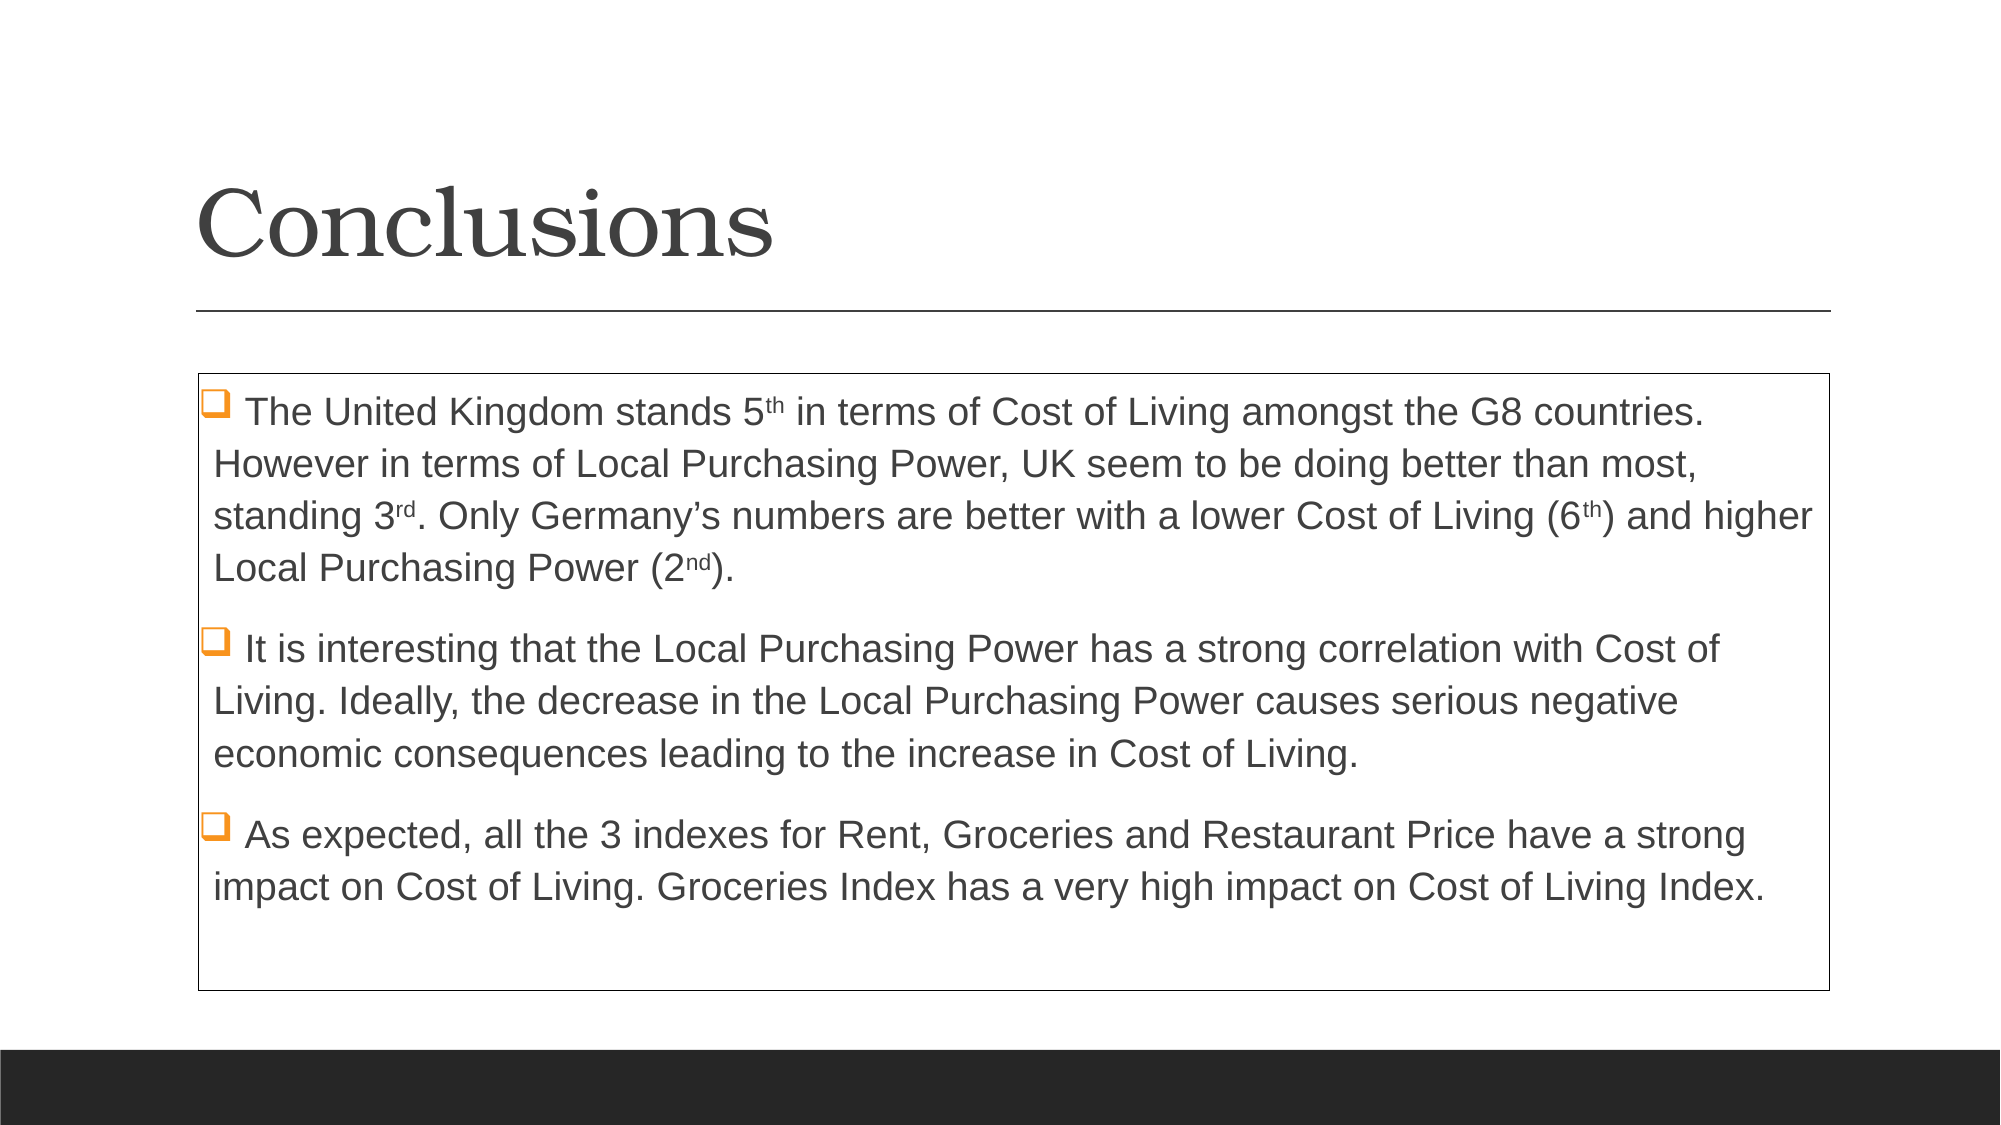

# Conclusions
 The United Kingdom stands 5th in terms of Cost of Living amongst the G8 countries. However in terms of Local Purchasing Power, UK seem to be doing better than most, standing 3rd. Only Germany’s numbers are better with a lower Cost of Living (6th) and higher Local Purchasing Power (2nd).
 It is interesting that the Local Purchasing Power has a strong correlation with Cost of Living. Ideally, the decrease in the Local Purchasing Power causes serious negative economic consequences leading to the increase in Cost of Living.
 As expected, all the 3 indexes for Rent, Groceries and Restaurant Price have a strong impact on Cost of Living. Groceries Index has a very high impact on Cost of Living Index.